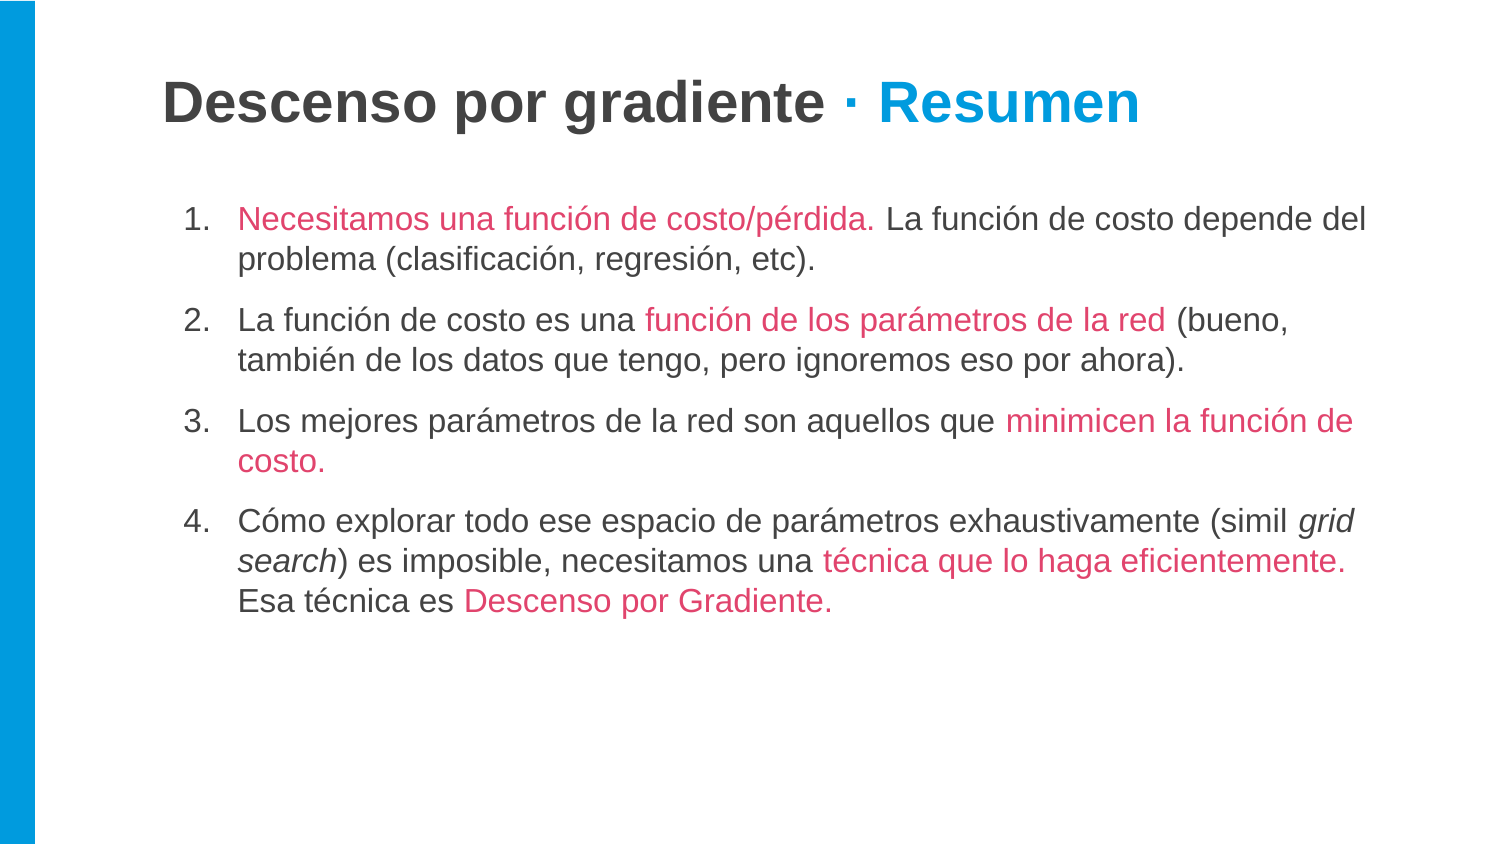

Descenso por gradiente · Resumen
Necesitamos una función de costo/pérdida. La función de costo depende del problema (clasificación, regresión, etc).
La función de costo es una función de los parámetros de la red (bueno, también de los datos que tengo, pero ignoremos eso por ahora).
Los mejores parámetros de la red son aquellos que minimicen la función de costo.
Cómo explorar todo ese espacio de parámetros exhaustivamente (simil grid search) es imposible, necesitamos una técnica que lo haga eficientemente. Esa técnica es Descenso por Gradiente.